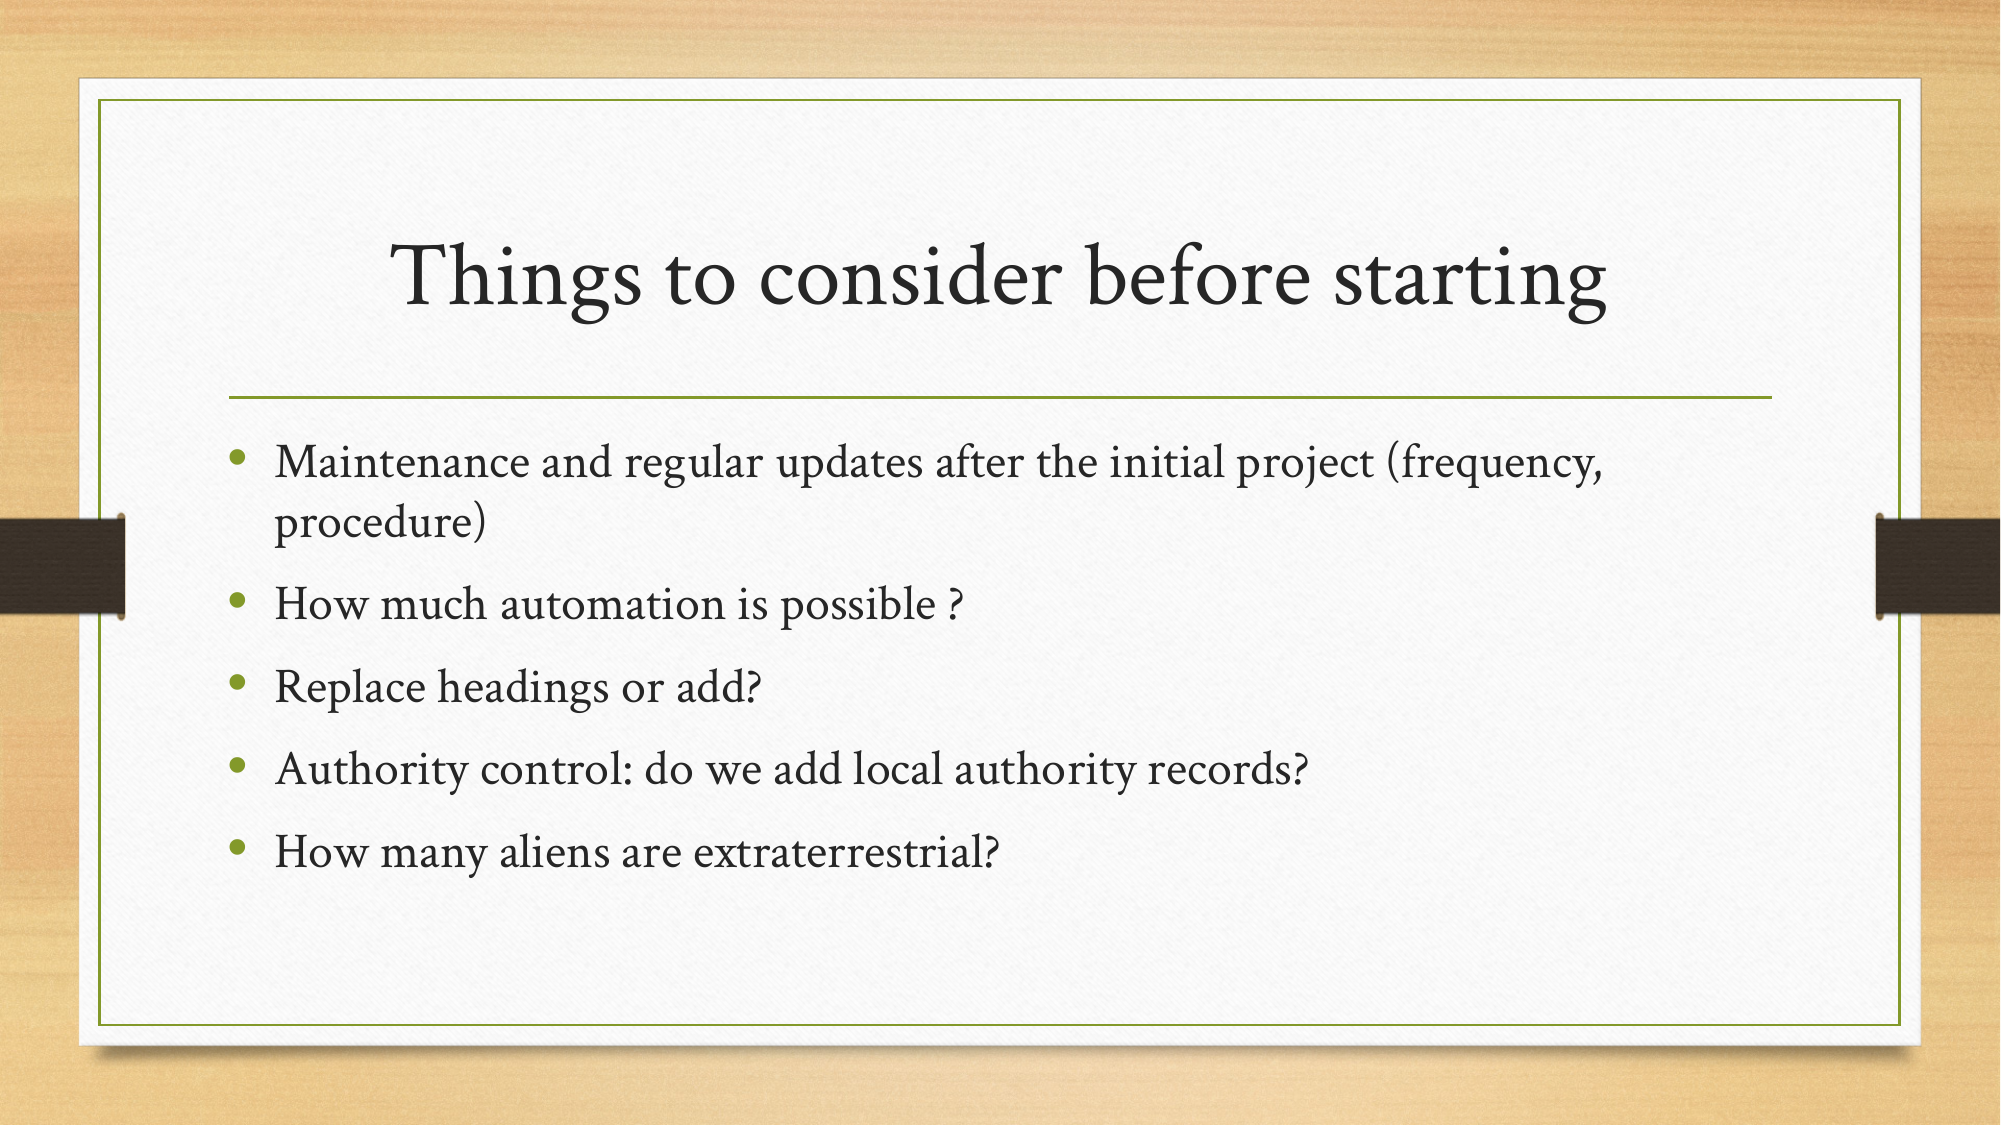

# Things to consider before starting
Maintenance and regular updates after the initial project (frequency, procedure)
How much automation is possible ?
Replace headings or add?
Authority control: do we add local authority records?
How many aliens are extraterrestrial?